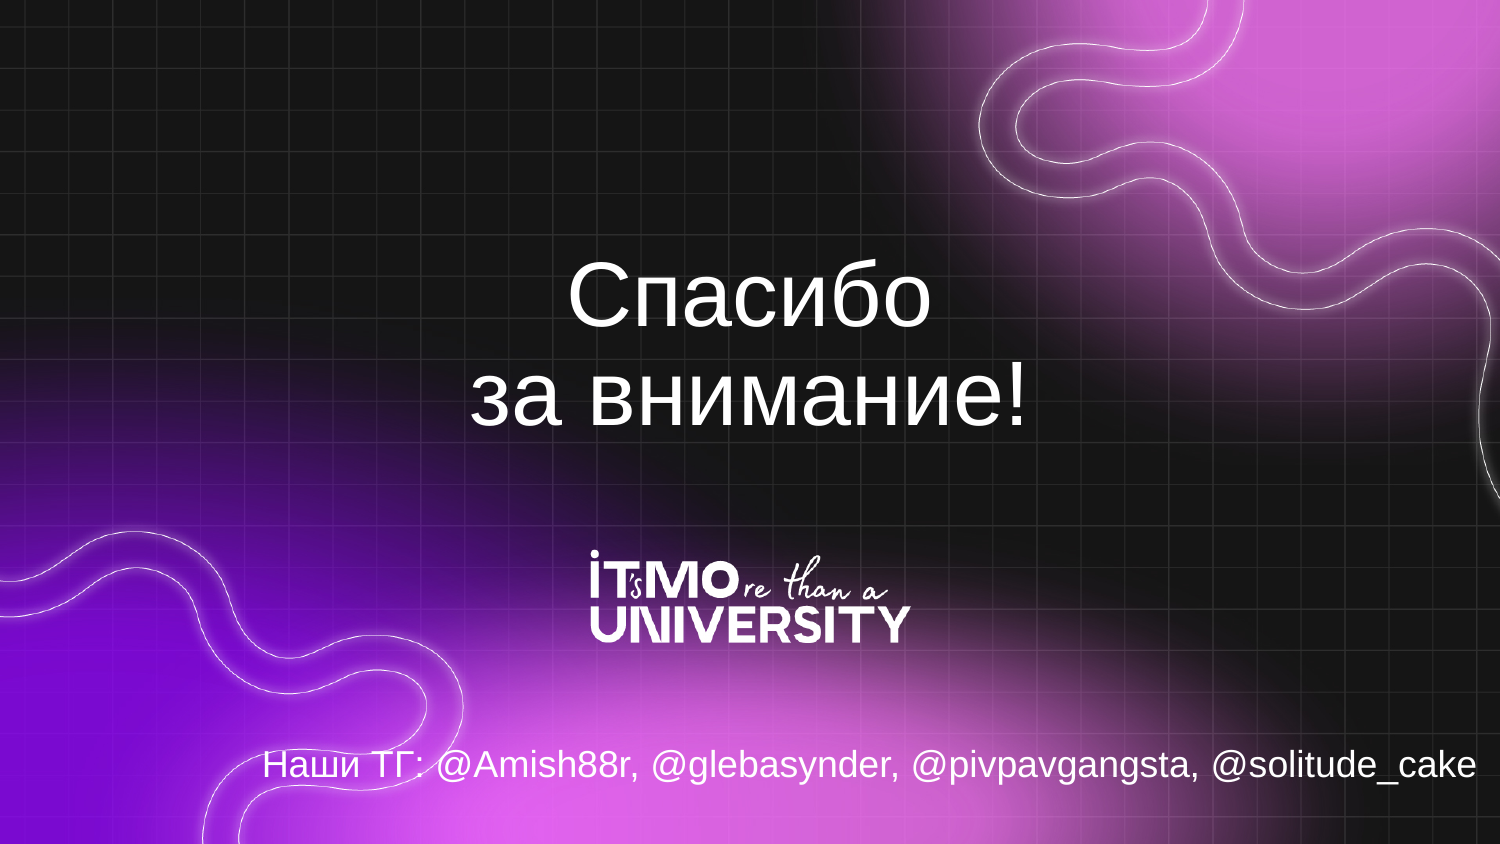

# Спасибо за внимание!
Наши ТГ: @Amish88r, @glebasynder, @pivpavgangsta, @solitude_cake